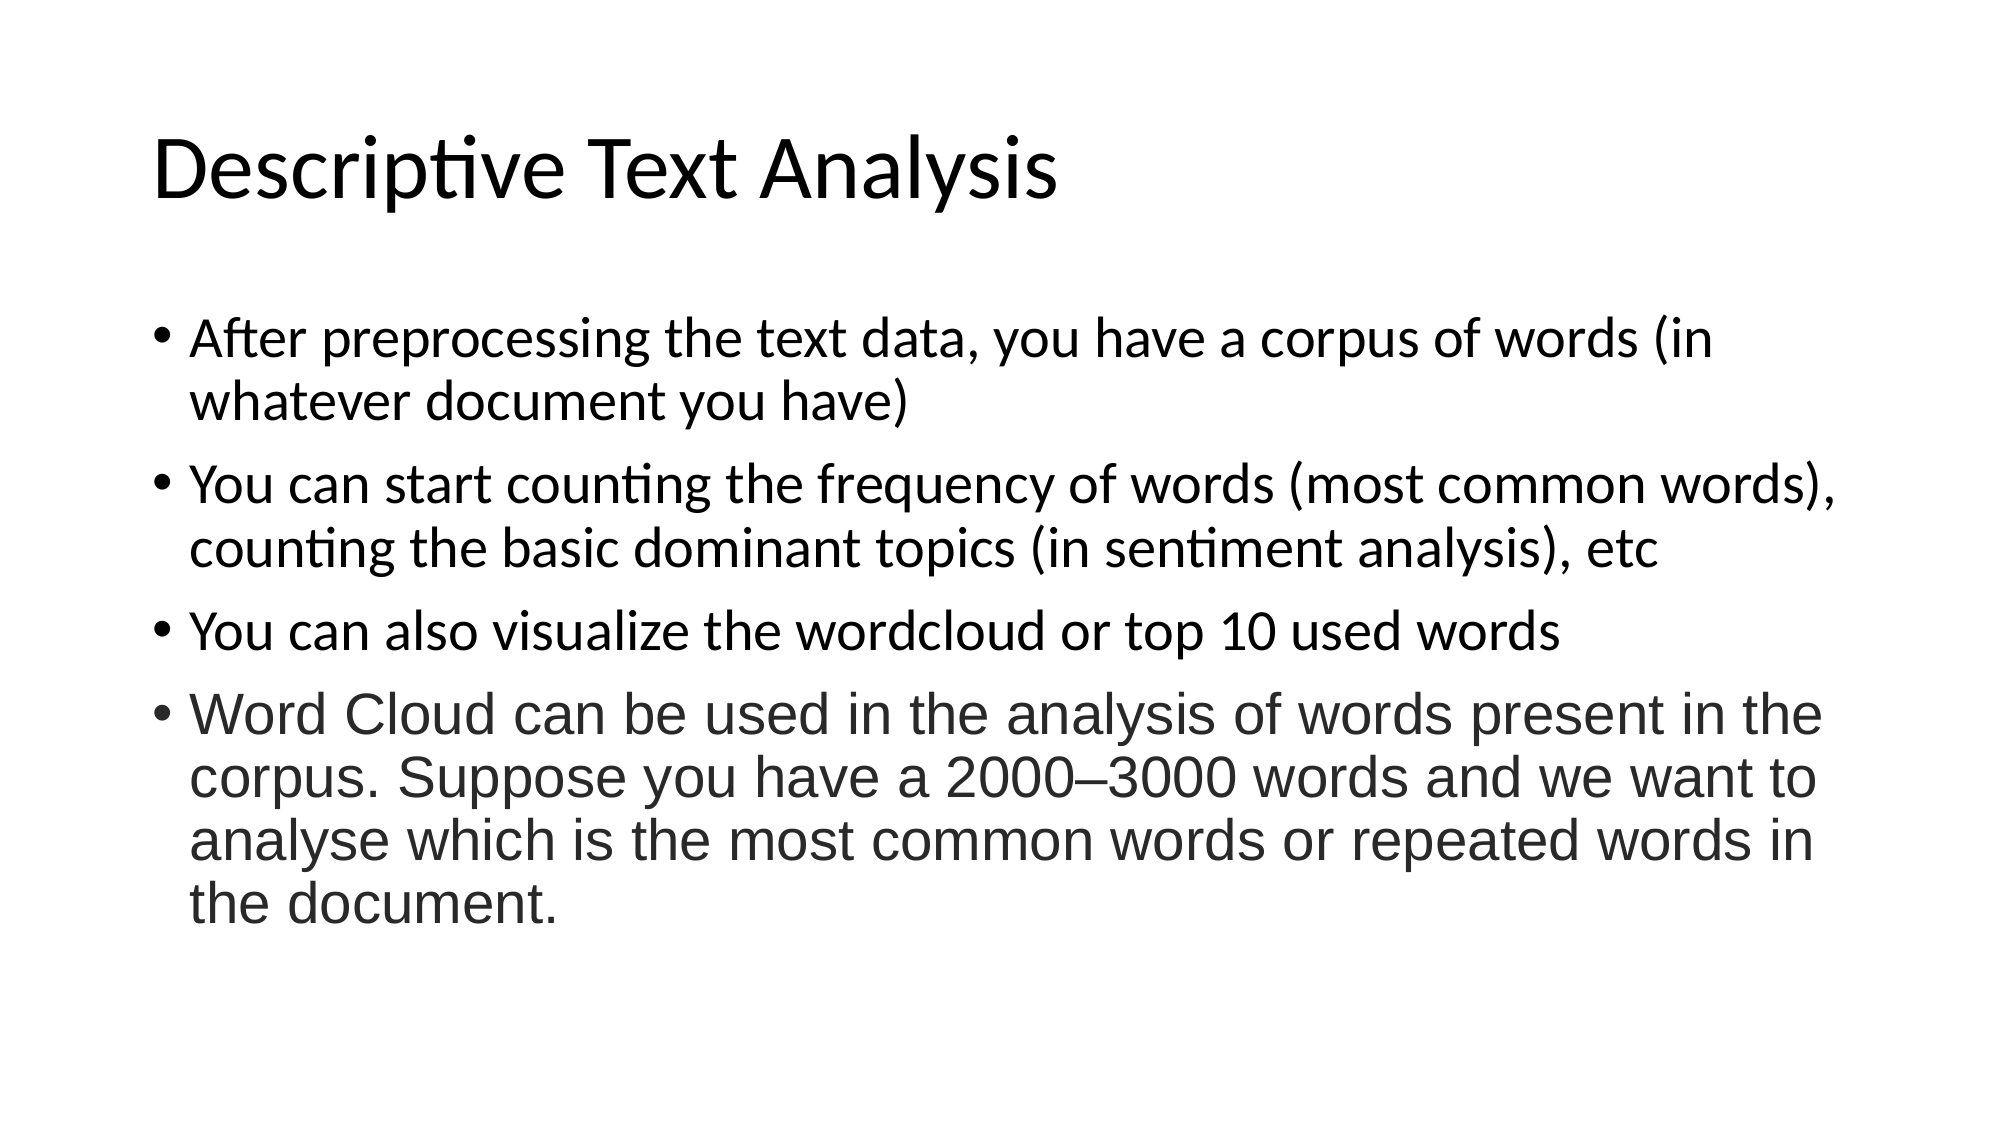

# Descriptive Text Analysis
After preprocessing the text data, you have a corpus of words (in whatever document you have)
You can start counting the frequency of words (most common words), counting the basic dominant topics (in sentiment analysis), etc
You can also visualize the wordcloud or top 10 used words
Word Cloud can be used in the analysis of words present in the corpus. Suppose you have a 2000–3000 words and we want to analyse which is the most common words or repeated words in the document.